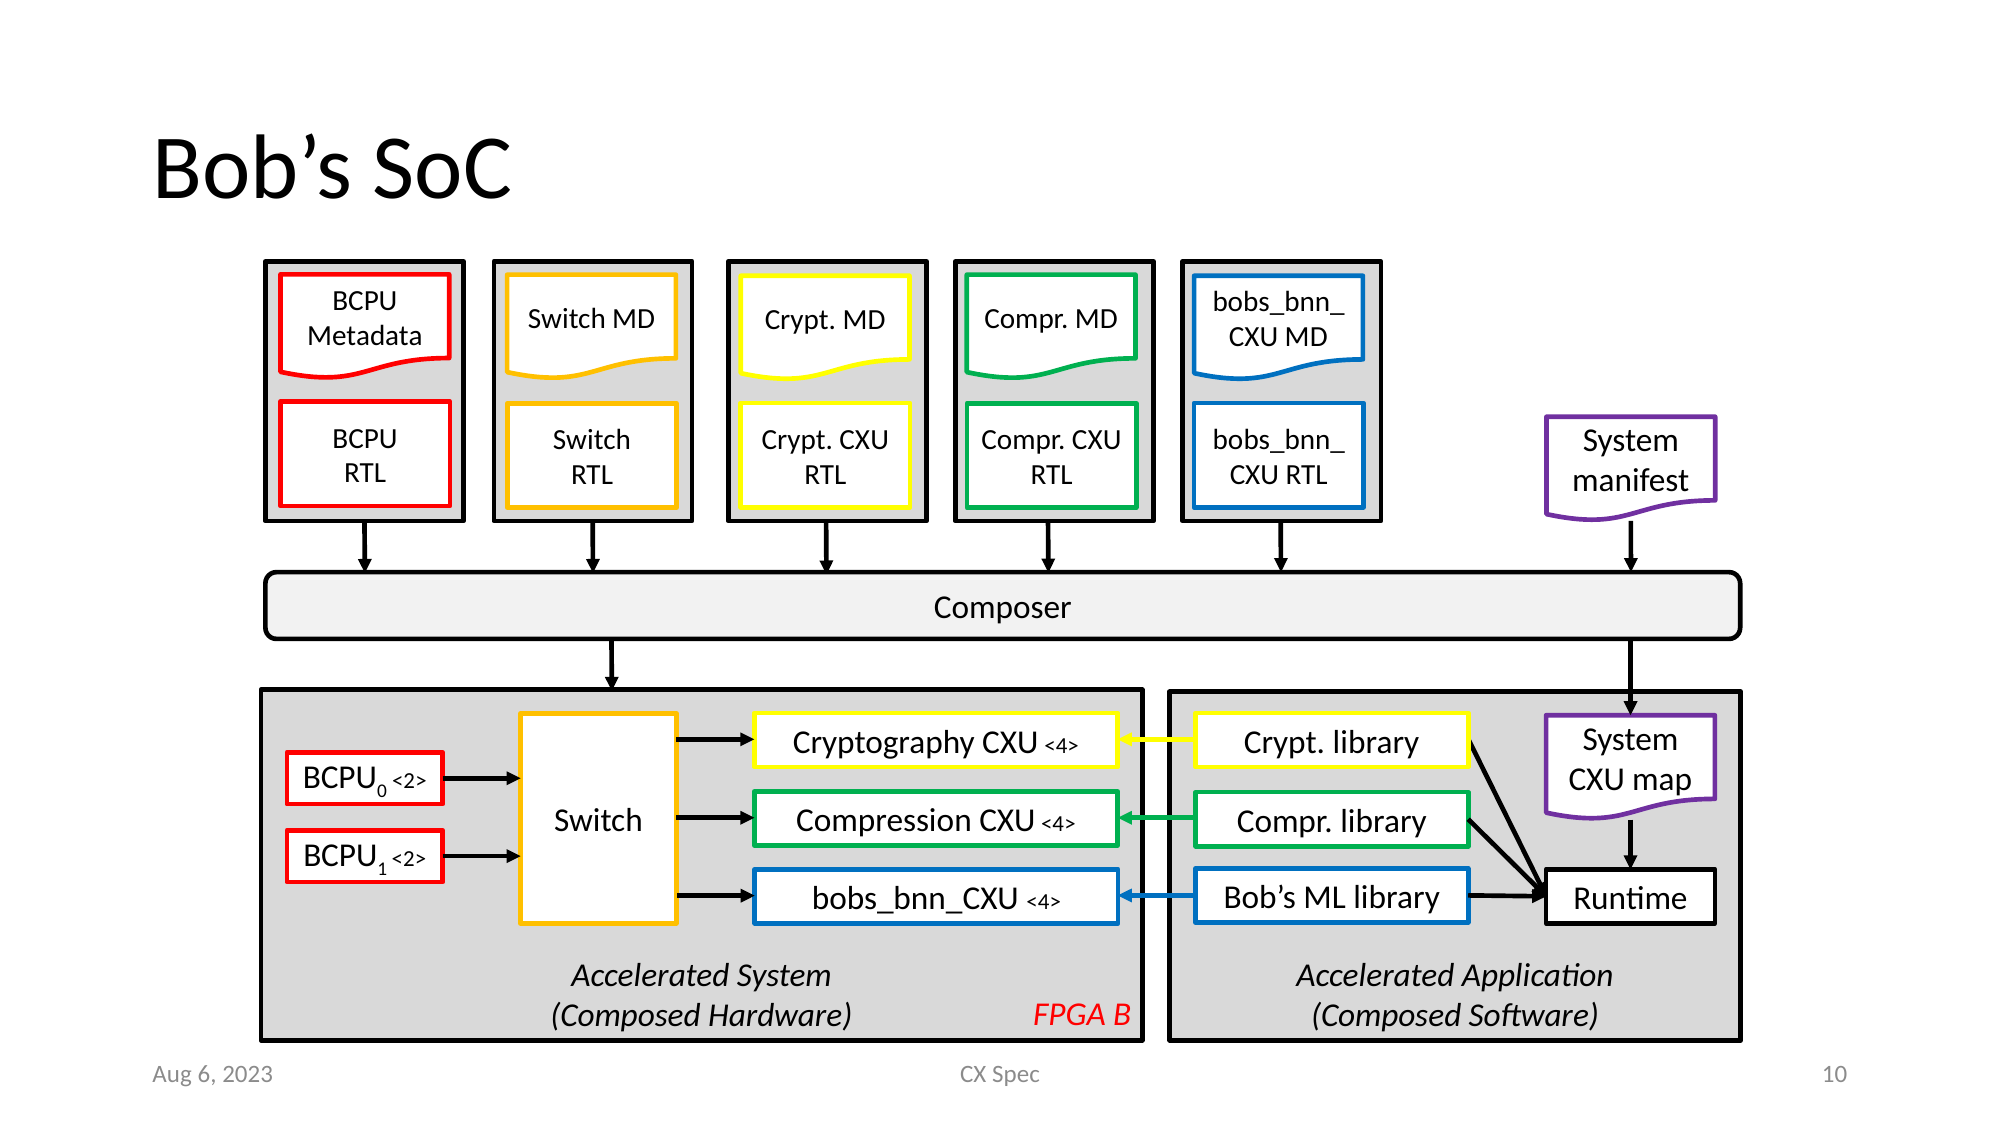

# Bob’s SoC

BCPU Metadata
Switch MD
Compr. MD
Crypt. MD
bobs_bnn_CXU MD
BCPU
RTL
Crypt. CXU
RTL
bobs_bnn_ CXU RTL
Switch
RTL
Compr. CXU
RTL
System
manifest
Composer
Accelerated System
(Composed Hardware)
Accelerated Application
(Composed Software)
Cryptography CXU <4>
Crypt. library
Switch
System
CXU map
BCPU0 <2>
Compression CXU <4>
Compr. library
BCPU1 <2>
Bob’s ML library
bobs_bnn_CXU <4>
Runtime
FPGA B
Aug 6, 2023
CX Spec
10